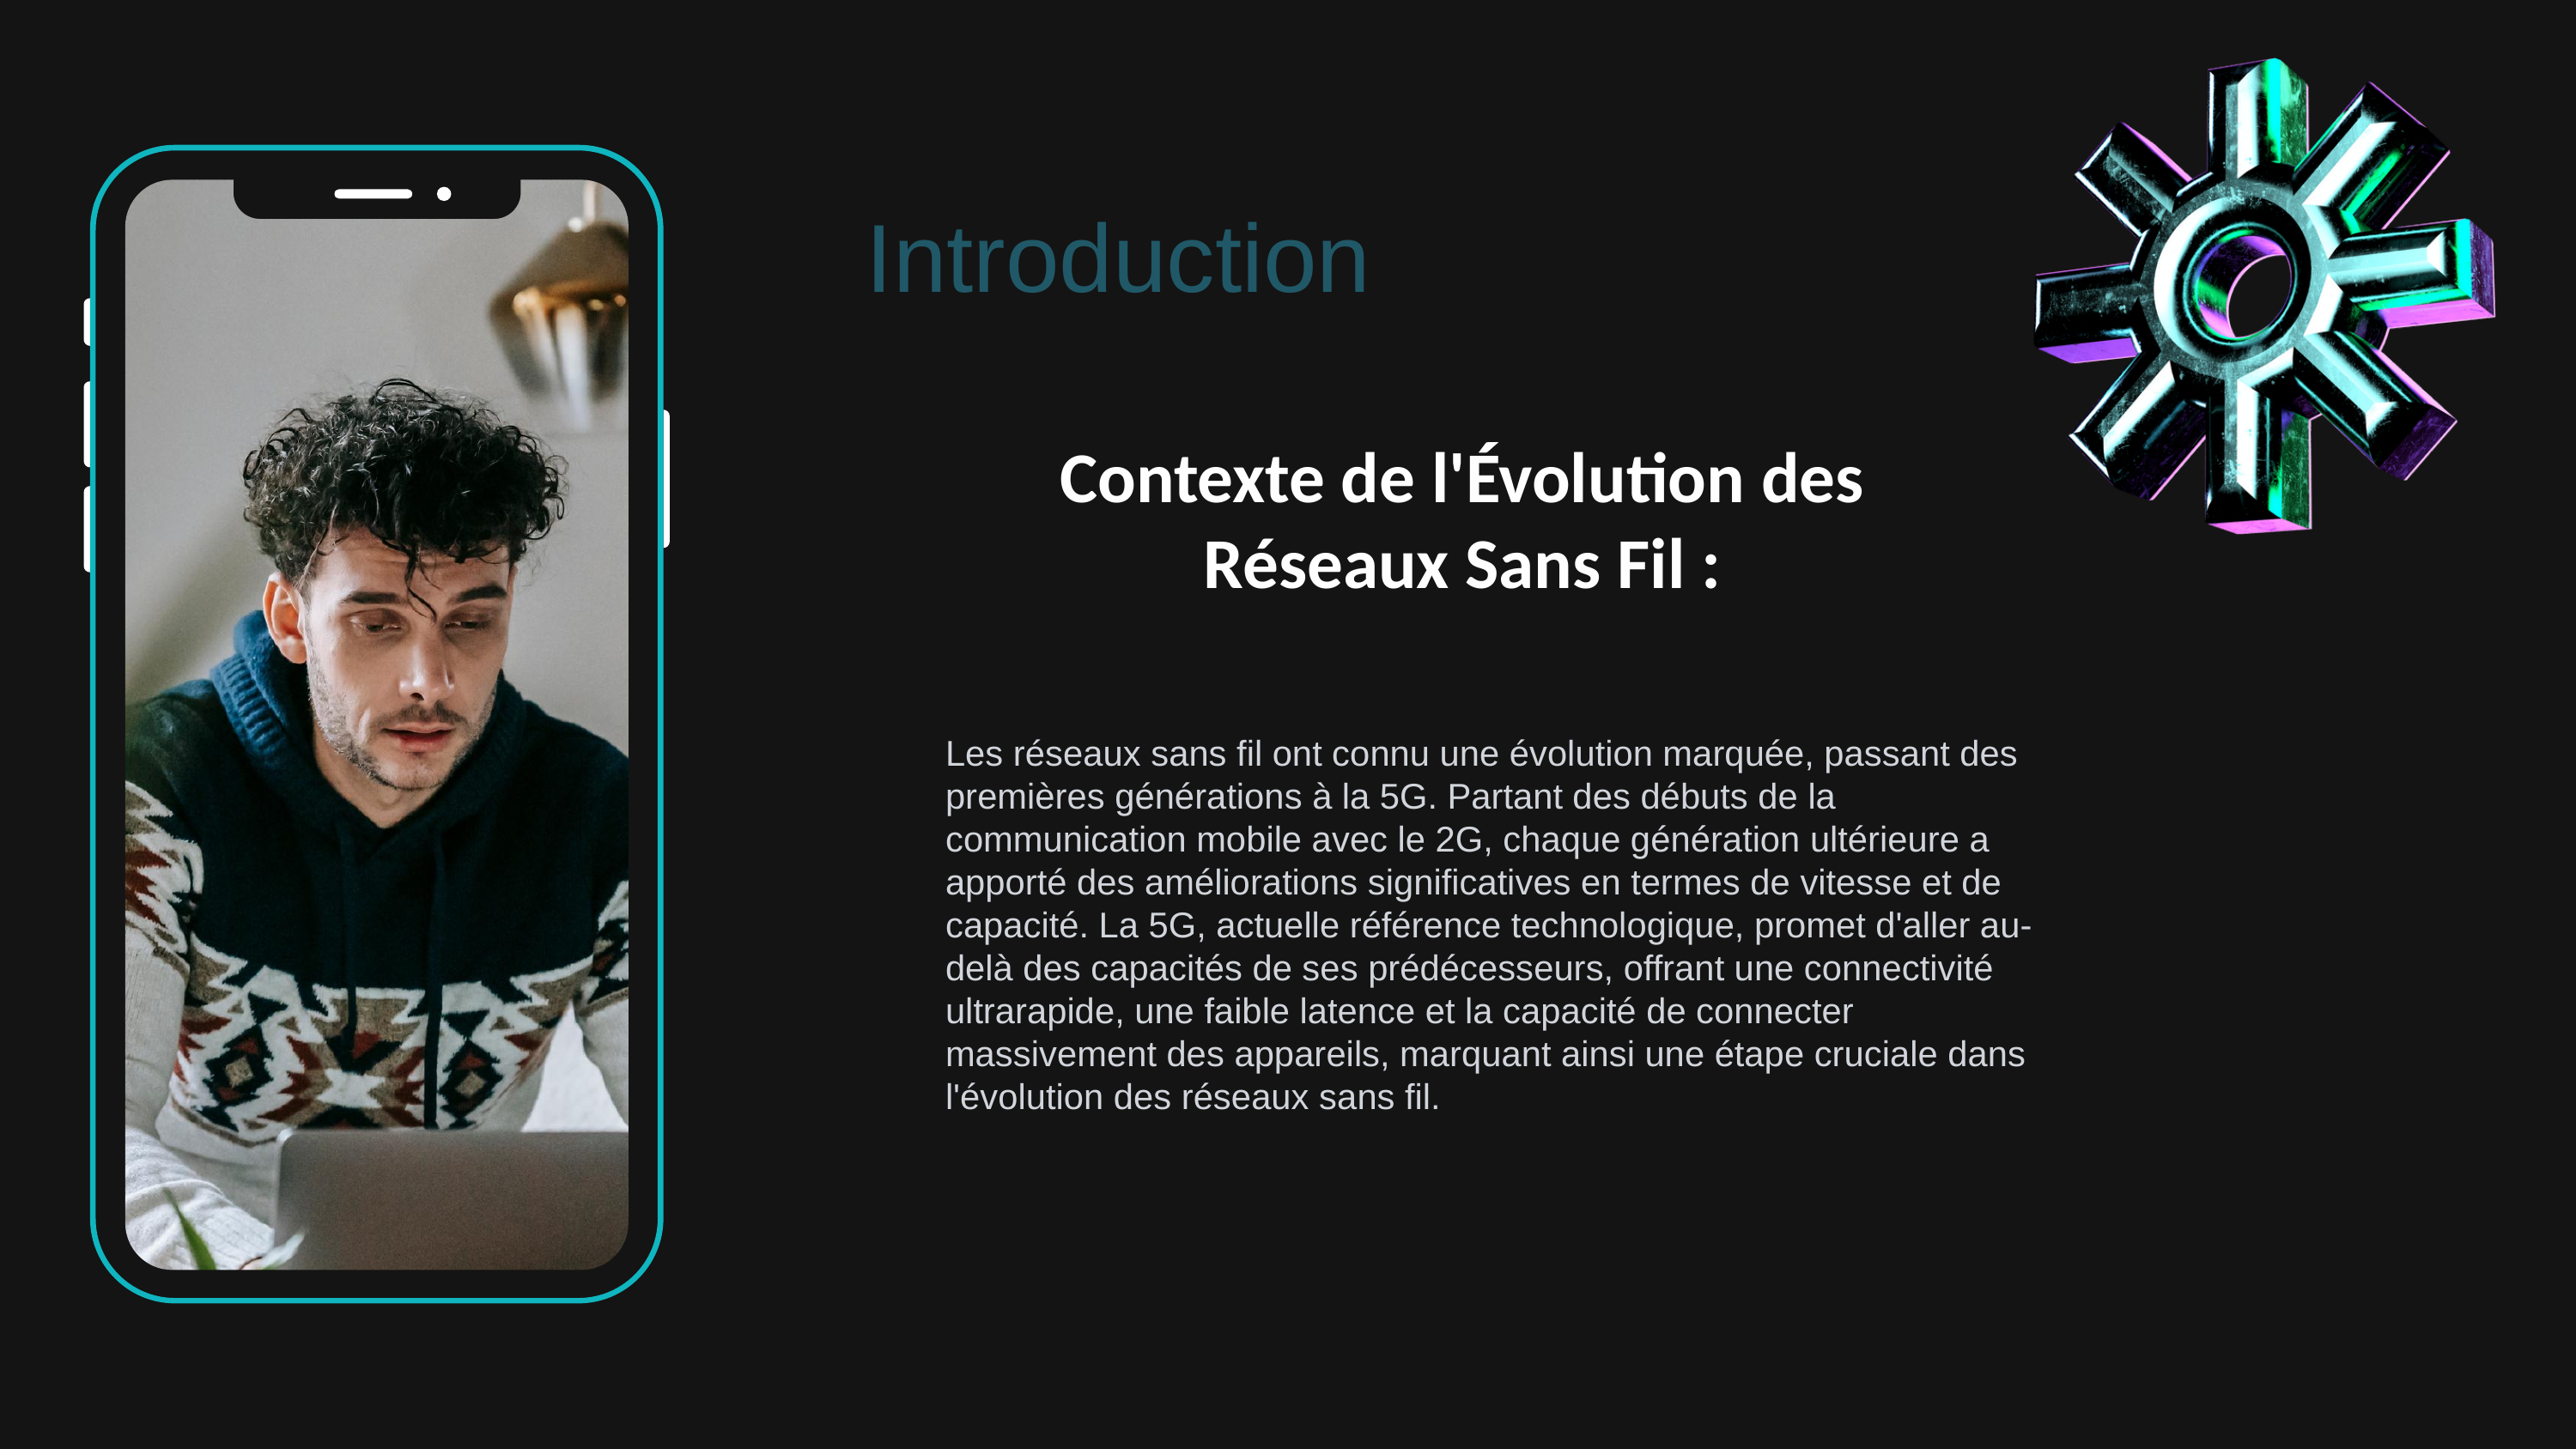

Introduction
Contexte de l'Évolution des Réseaux Sans Fil :

Les réseaux sans fil ont connu une évolution marquée, passant des premières générations à la 5G. Partant des débuts de la communication mobile avec le 2G, chaque génération ultérieure a apporté des améliorations significatives en termes de vitesse et de capacité. La 5G, actuelle référence technologique, promet d'aller au-delà des capacités de ses prédécesseurs, offrant une connectivité ultrarapide, une faible latence et la capacité de connecter massivement des appareils, marquant ainsi une étape cruciale dans l'évolution des réseaux sans fil.